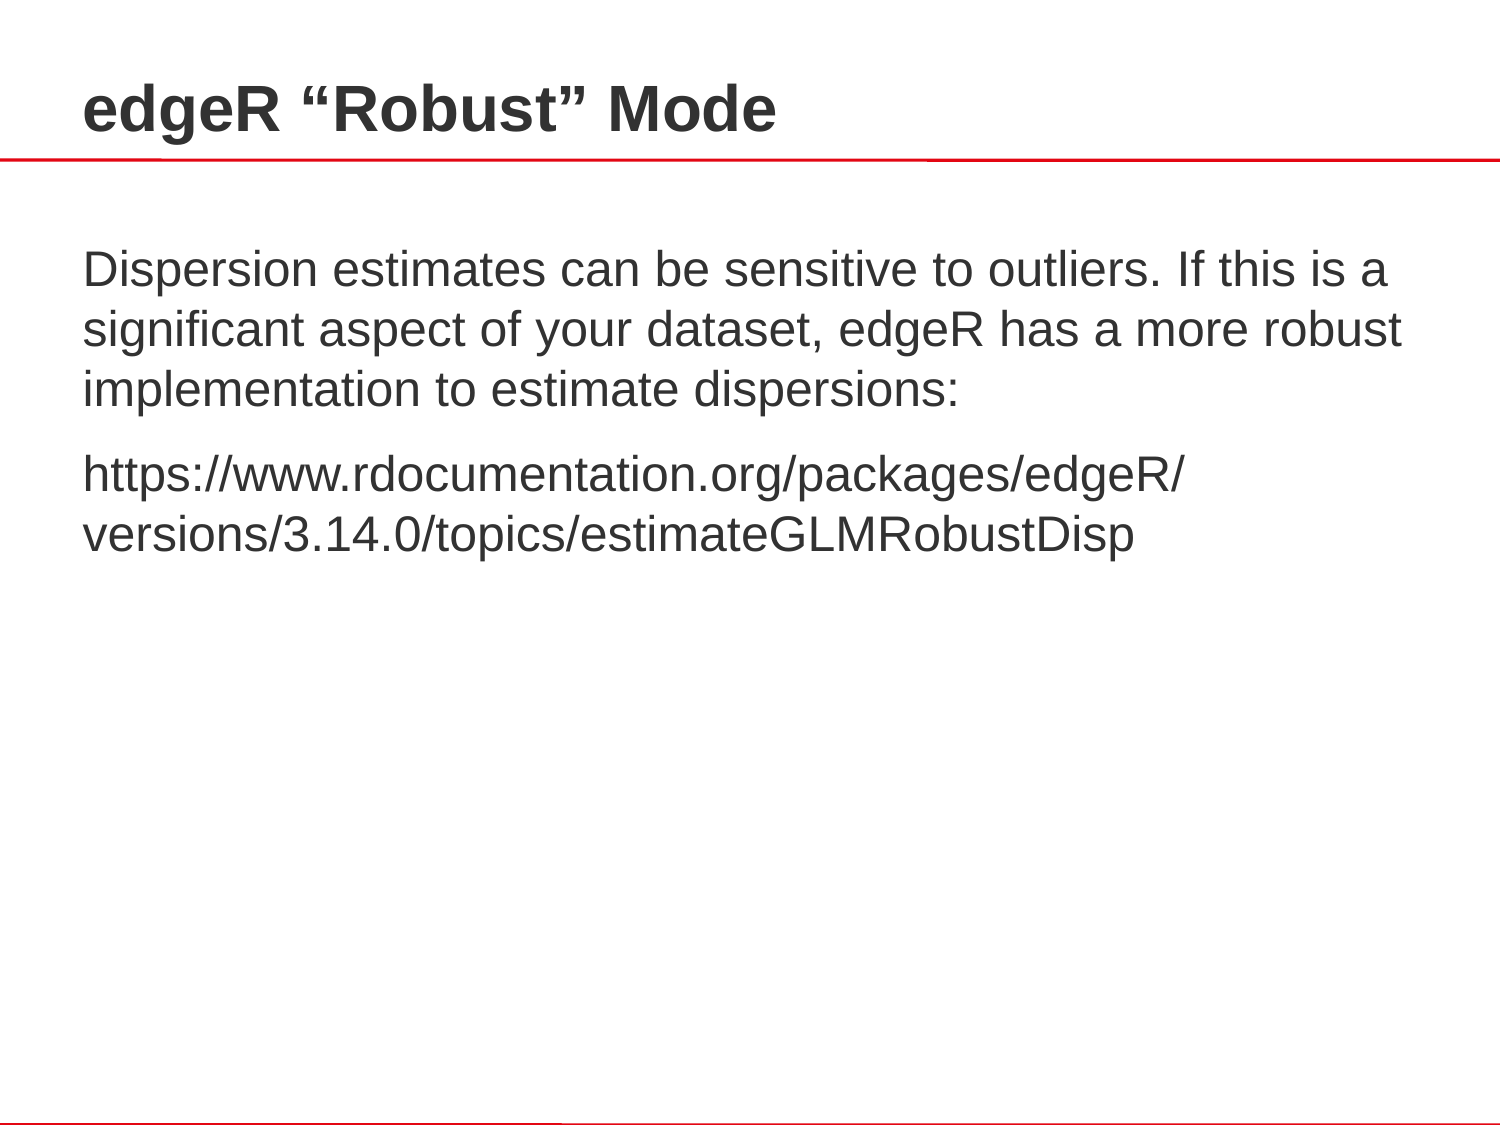

edgeR “Robust” Mode
Dispersion estimates can be sensitive to outliers. If this is a significant aspect of your dataset, edgeR has a more robust implementation to estimate dispersions:
https://www.rdocumentation.org/packages/edgeR/versions/3.14.0/topics/estimateGLMRobustDisp